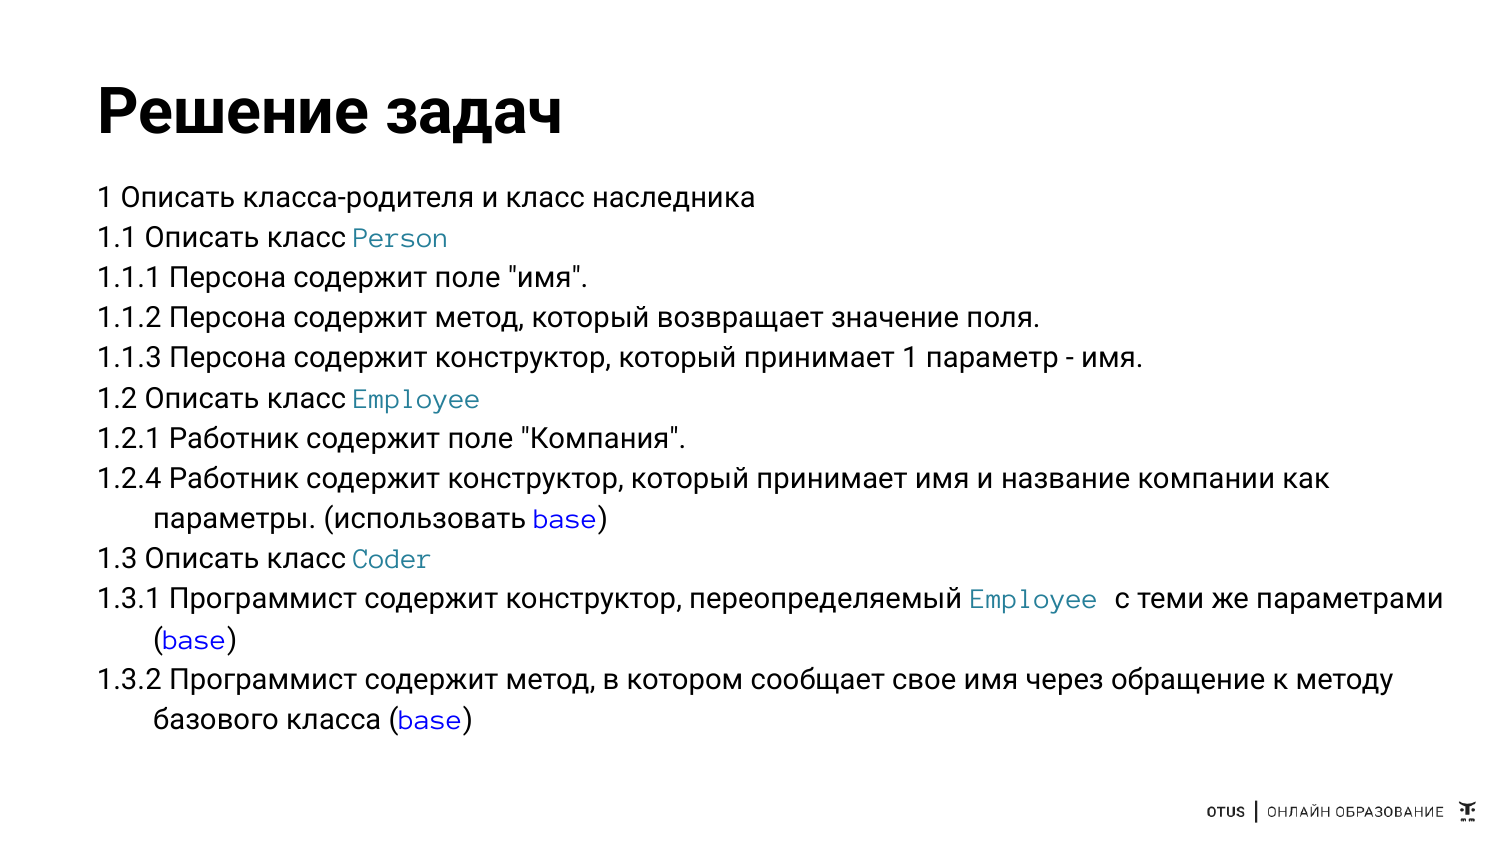

# Решение задач
1 Описать класса-родителя и класс наследника
1.1 Описать класс Person
1.1.1 Персона содержит поле "имя".
1.1.2 Персона содержит метод, который возвращает значение поля.
1.1.3 Персона содержит конструктор, который принимает 1 параметр - имя.
1.2 Описать класс Employee
1.2.1 Работник содержит поле "Компания".
1.2.4 Работник содержит конструктор, который принимает имя и название компании как параметры. (использовать base)
1.3 Описать класс Coder
1.3.1 Программист содержит конструктор, переопределяемый Employee c теми же параметрами (base)
1.3.2 Программист содержит метод, в котором сообщает свое имя через обращение к методу базового класса (base)